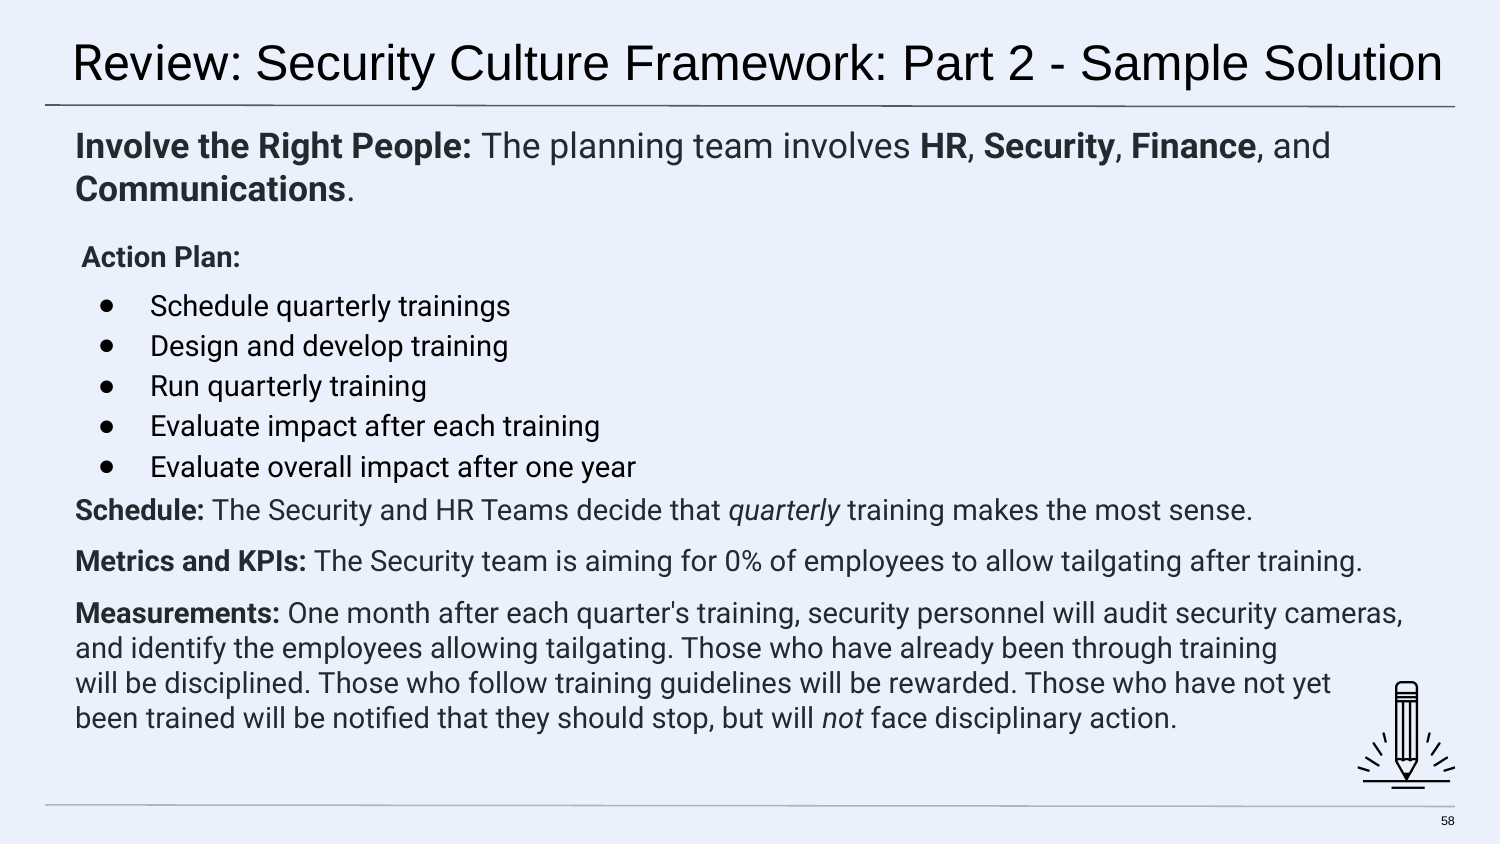

# Review: Security Culture Framework: Part 2 - Sample Solution

Involve the Right People: The planning team involves HR, Security, Finance, and Communications.
 Action Plan:
Schedule quarterly trainings
Design and develop training
Run quarterly training
Evaluate impact after each training
Evaluate overall impact after one year
Schedule: The Security and HR Teams decide that quarterly training makes the most sense.
Metrics and KPIs: The Security team is aiming for 0% of employees to allow tailgating after training.
Measurements: One month after each quarter's training, security personnel will audit security cameras,
and identify the employees allowing tailgating. Those who have already been through training
will be disciplined. Those who follow training guidelines will be rewarded. Those who have not yet
been trained will be notified that they should stop, but will not face disciplinary action.
58